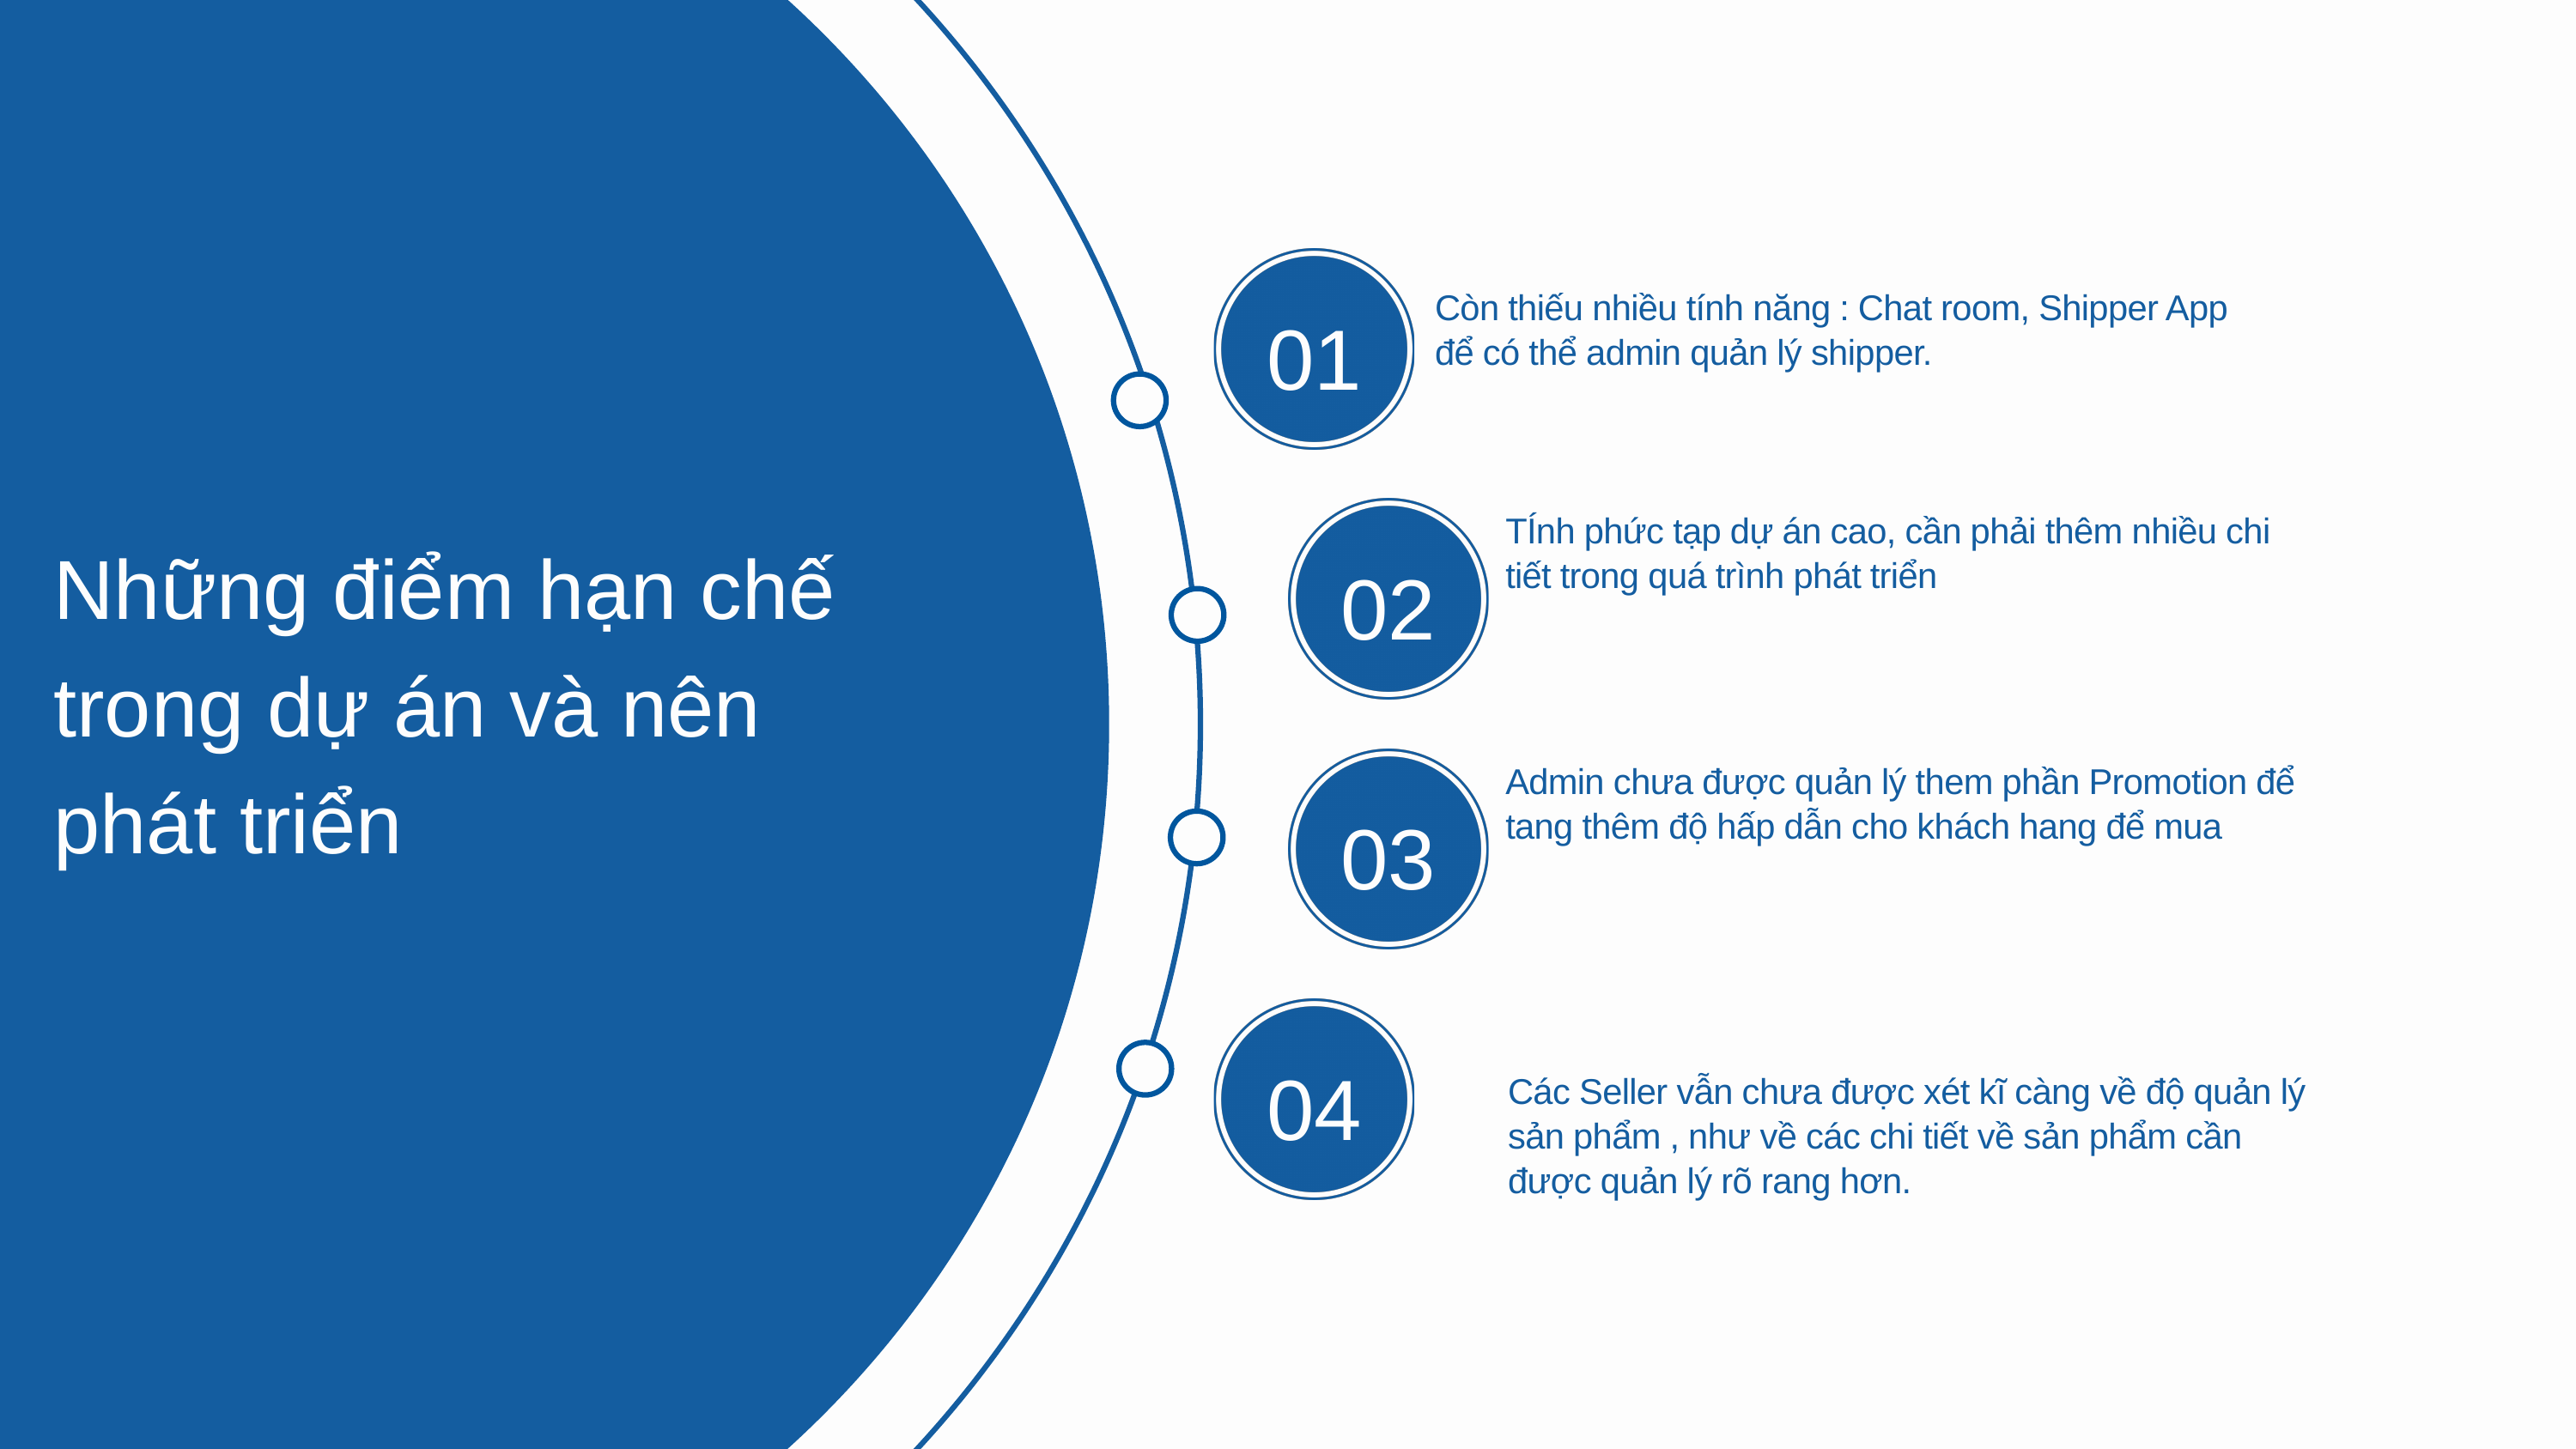

Còn thiếu nhiều tính năng : Chat room, Shipper App để có thể admin quản lý shipper.
01

TÍnh phức tạp dự án cao, cần phải thêm nhiều chi tiết trong quá trình phát triển
Những điểm hạn chế trong dự án và nên phát triển
02

Admin chưa được quản lý them phần Promotion để tang thêm độ hấp dẫn cho khách hang để mua
03

04

Các Seller vẫn chưa được xét kĩ càng về độ quản lý sản phẩm , như về các chi tiết về sản phẩm cần được quản lý rõ rang hơn.